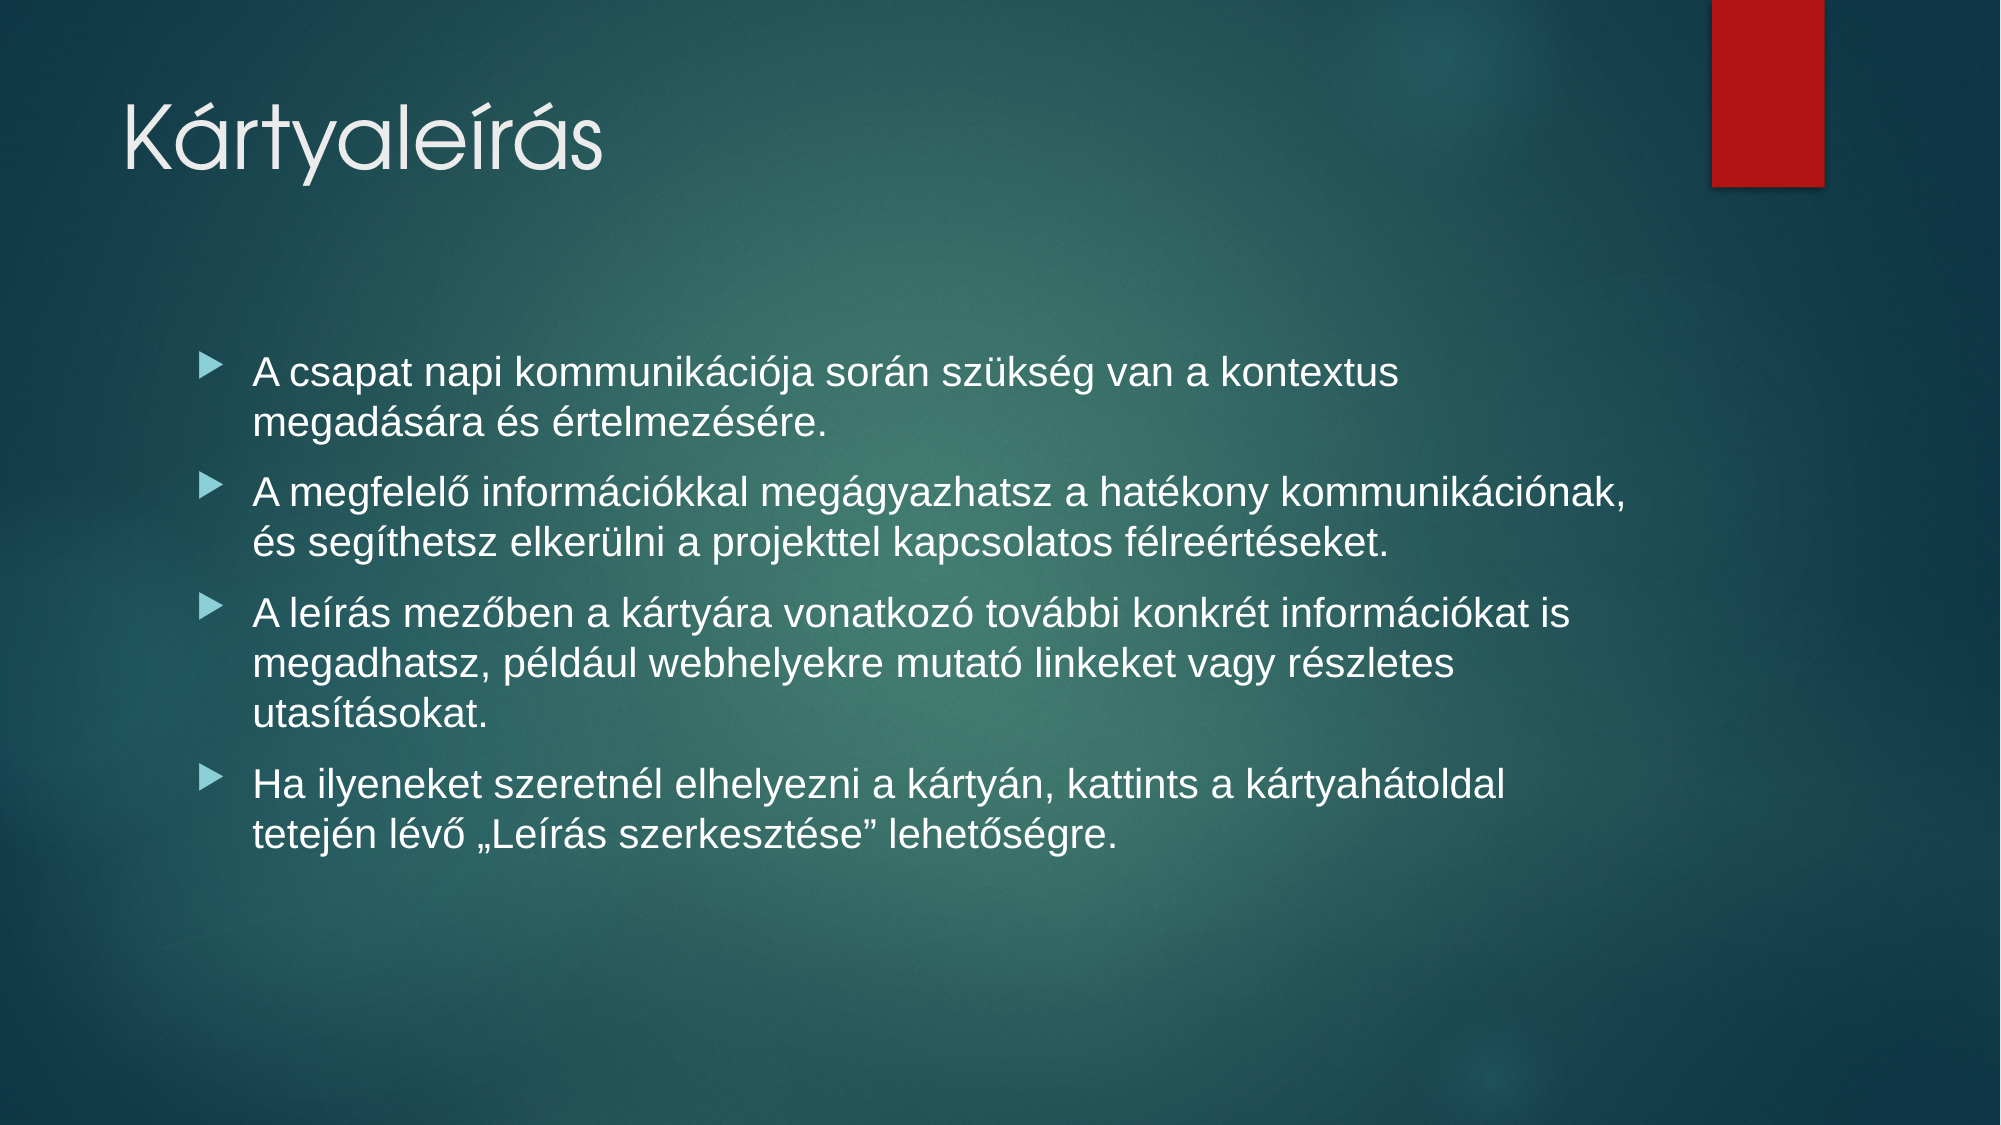

# Kártyaleírás
A csapat napi kommunikációja során szükség van a kontextus megadására és értelmezésére.
A megfelelő információkkal megágyazhatsz a hatékony kommunikációnak, és segíthetsz elkerülni a projekttel kapcsolatos félreértéseket.
A leírás mezőben a kártyára vonatkozó további konkrét információkat is megadhatsz, például webhelyekre mutató linkeket vagy részletes utasításokat.
Ha ilyeneket szeretnél elhelyezni a kártyán, kattints a kártyahátoldal tetején lévő „Leírás szerkesztése” lehetőségre.